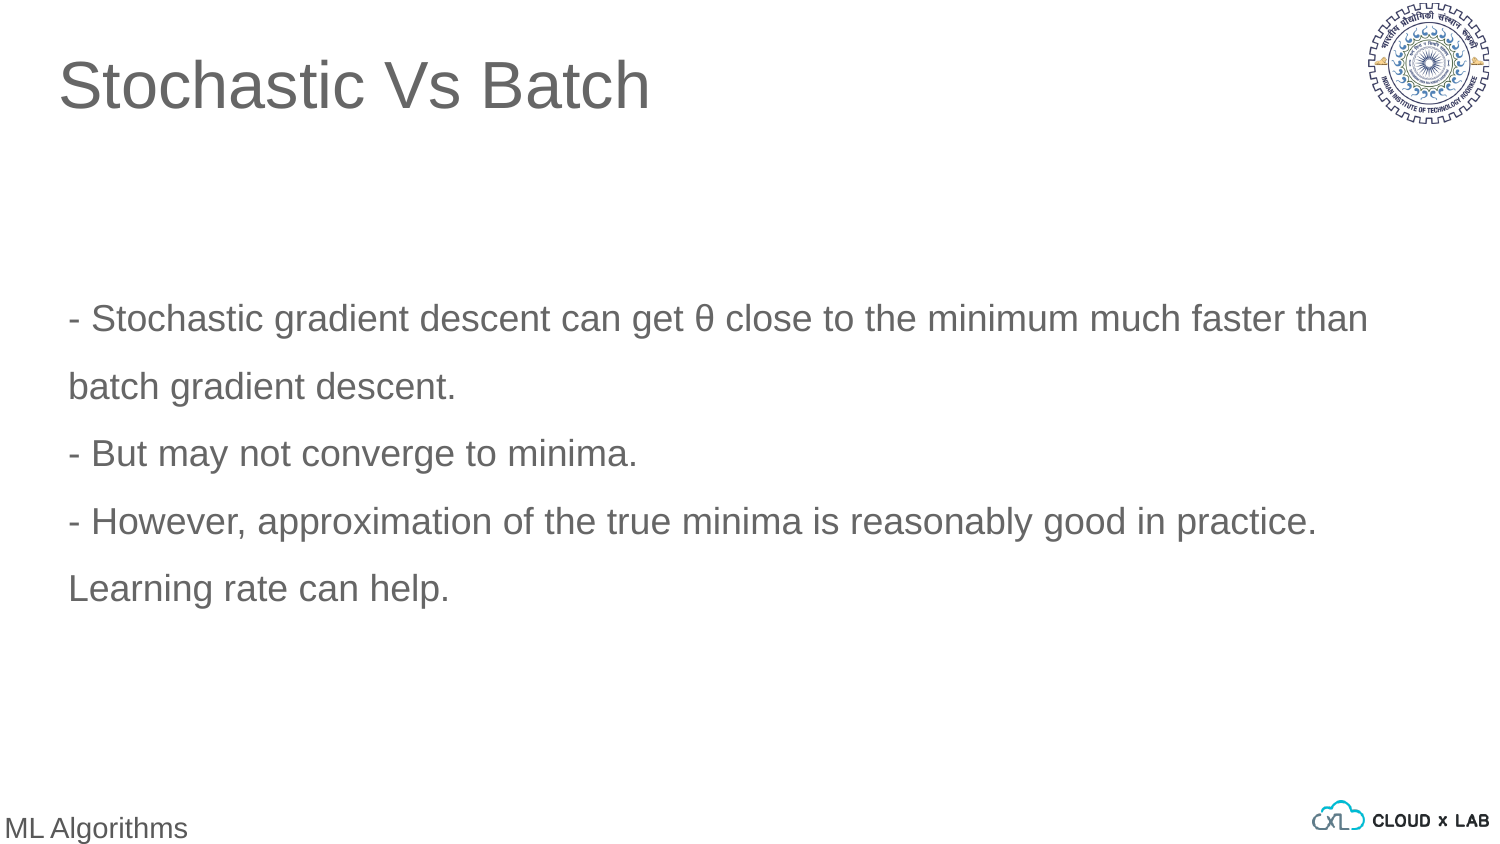

Stochastic Vs Batch
- Stochastic gradient descent can get θ close to the minimum much faster than batch gradient descent.
- But may not converge to minima.
- However, approximation of the true minima is reasonably good in practice. Learning rate can help.